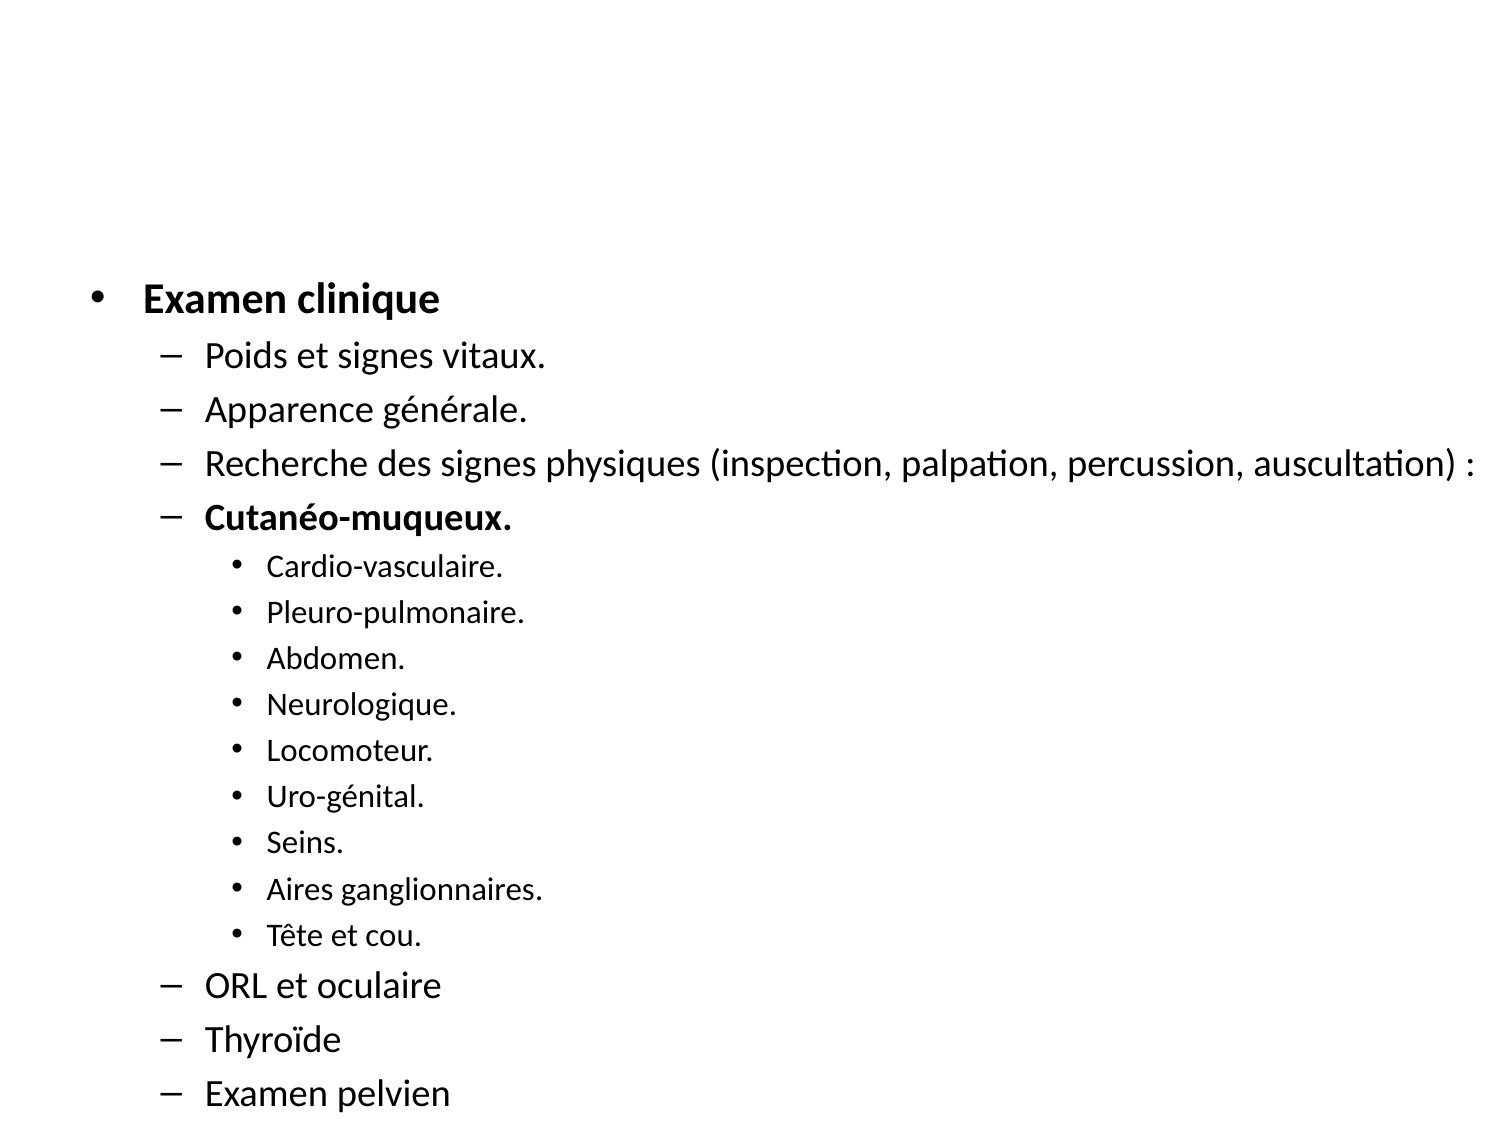

#
Examen clinique
Poids et signes vitaux.
Apparence générale.
Recherche des signes physiques (inspection, palpation, percussion, auscultation) :
Cutanéo-muqueux.
Cardio-vasculaire.
Pleuro-pulmonaire.
Abdomen.
Neurologique.
Locomoteur.
Uro-génital.
Seins.
Aires ganglionnaires.
Tête et cou.
ORL et oculaire
Thyroïde
Examen pelvien